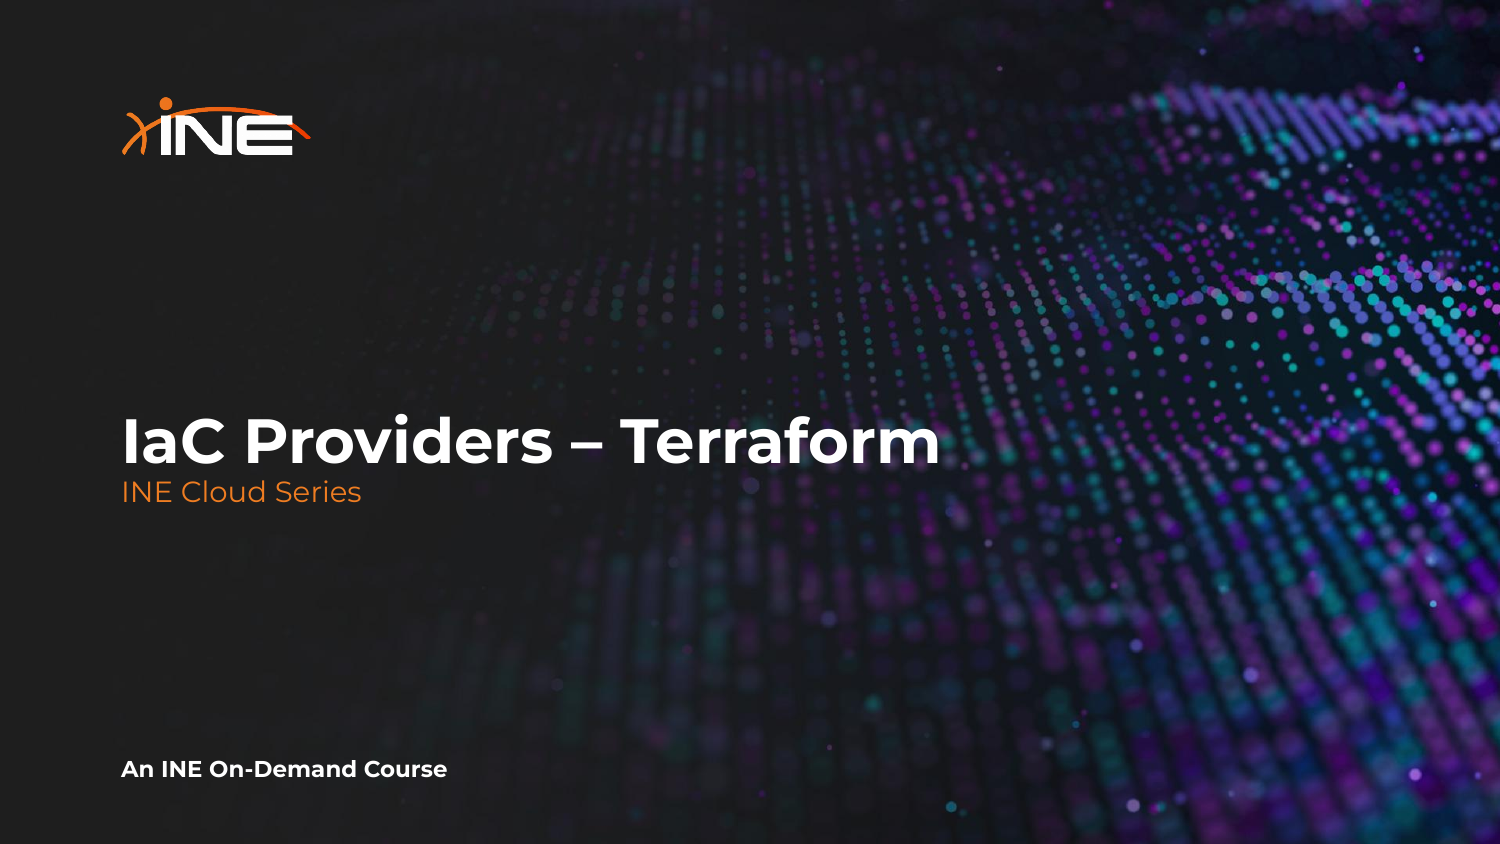

# IaC Providers – Terraform
INE Cloud Series
An INE On-Demand Course